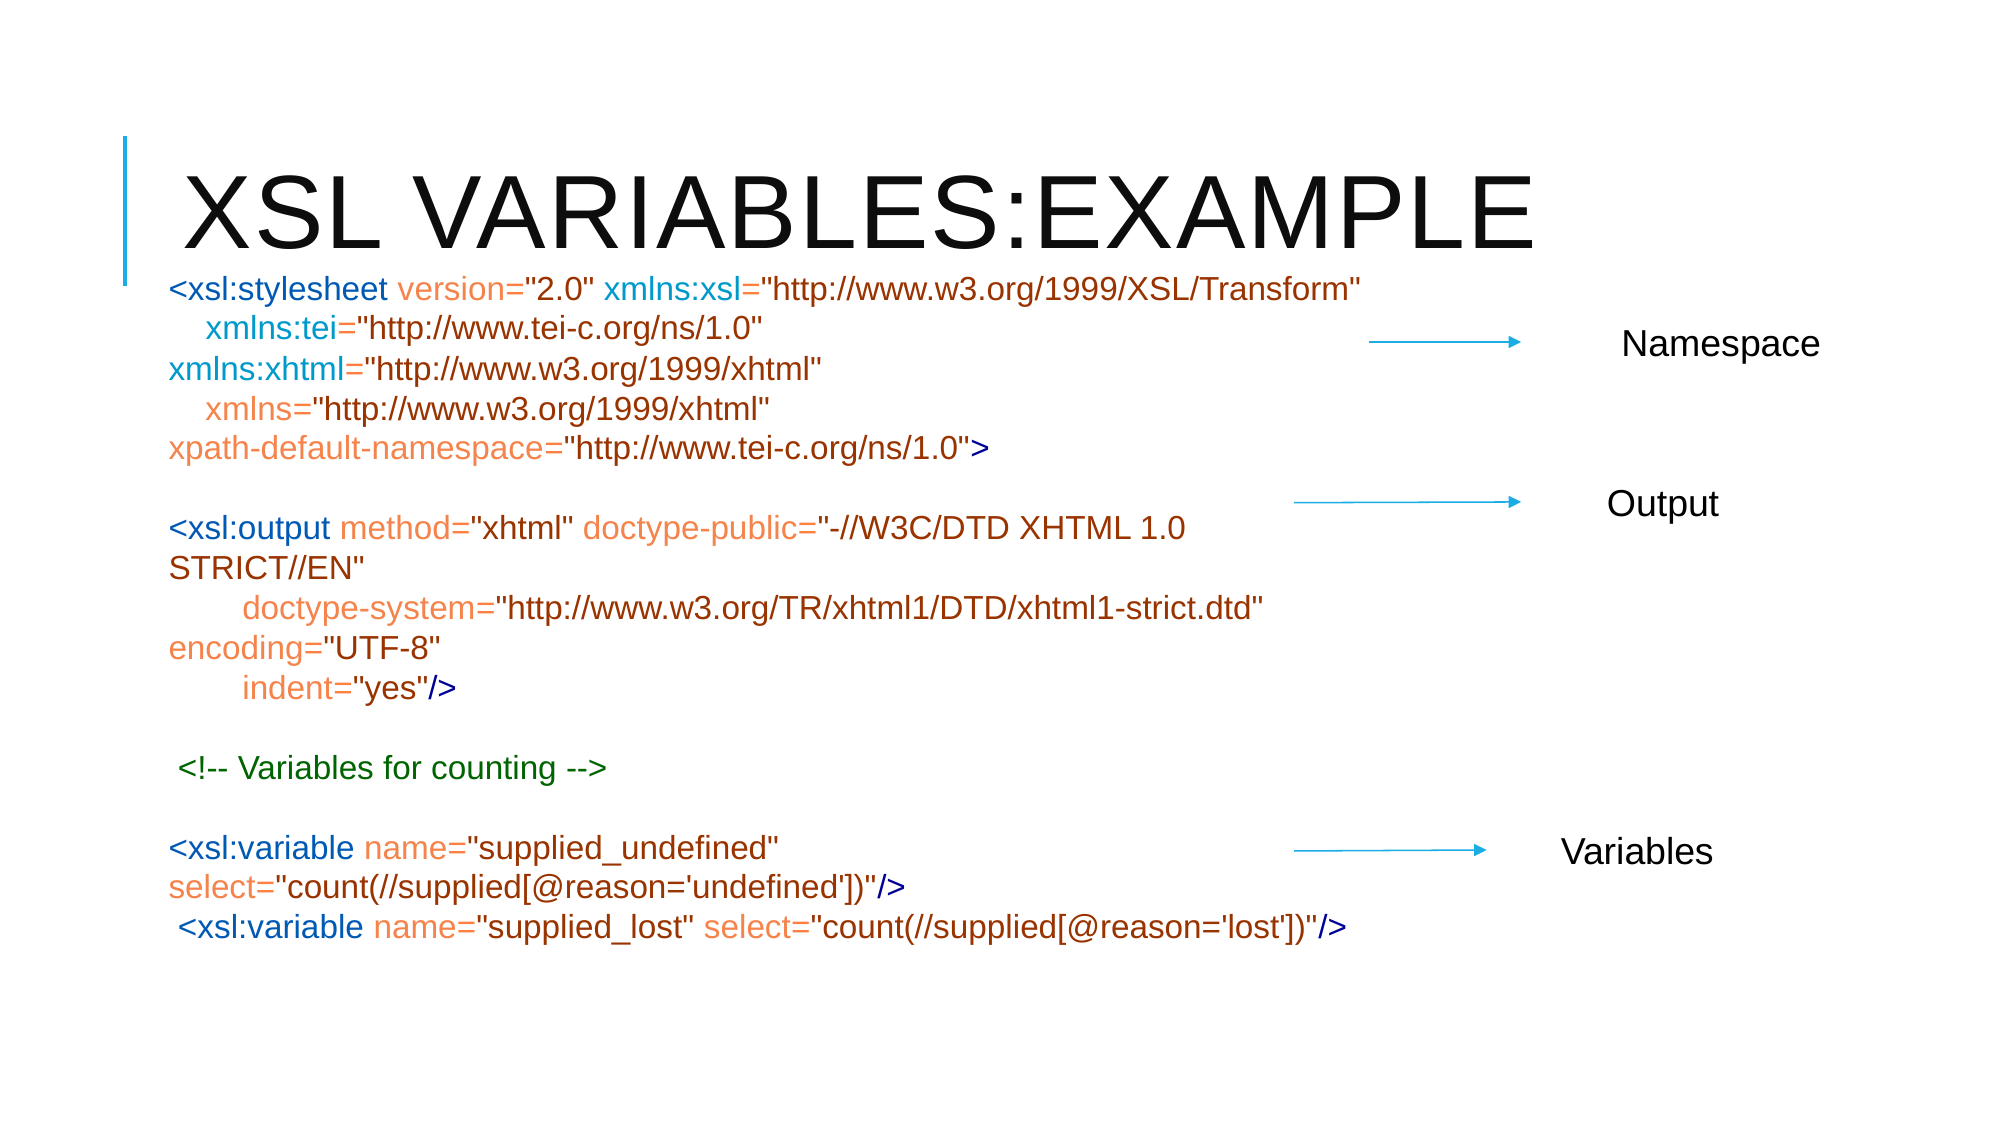

# XSL variables:Example
<xsl:stylesheet version="2.0" xmlns:xsl="http://www.w3.org/1999/XSL/Transform"
    xmlns:tei="http://www.tei-c.org/ns/1.0" xmlns:xhtml="http://www.w3.org/1999/xhtml"
    xmlns="http://www.w3.org/1999/xhtml" xpath-default-namespace="http://www.tei-c.org/ns/1.0">
<xsl:output method="xhtml" doctype-public="-//W3C/DTD XHTML 1.0 STRICT//EN"
        doctype-system="http://www.w3.org/TR/xhtml1/DTD/xhtml1-strict.dtd" encoding="UTF-8"
        indent="yes"/>

 <!-- Variables for counting -->

<xsl:variable name="supplied_undefined" select="count(//supplied[@reason='undefined'])"/>
 <xsl:variable name="supplied_lost" select="count(//supplied[@reason='lost'])"/>

Namespace
Output

Variables